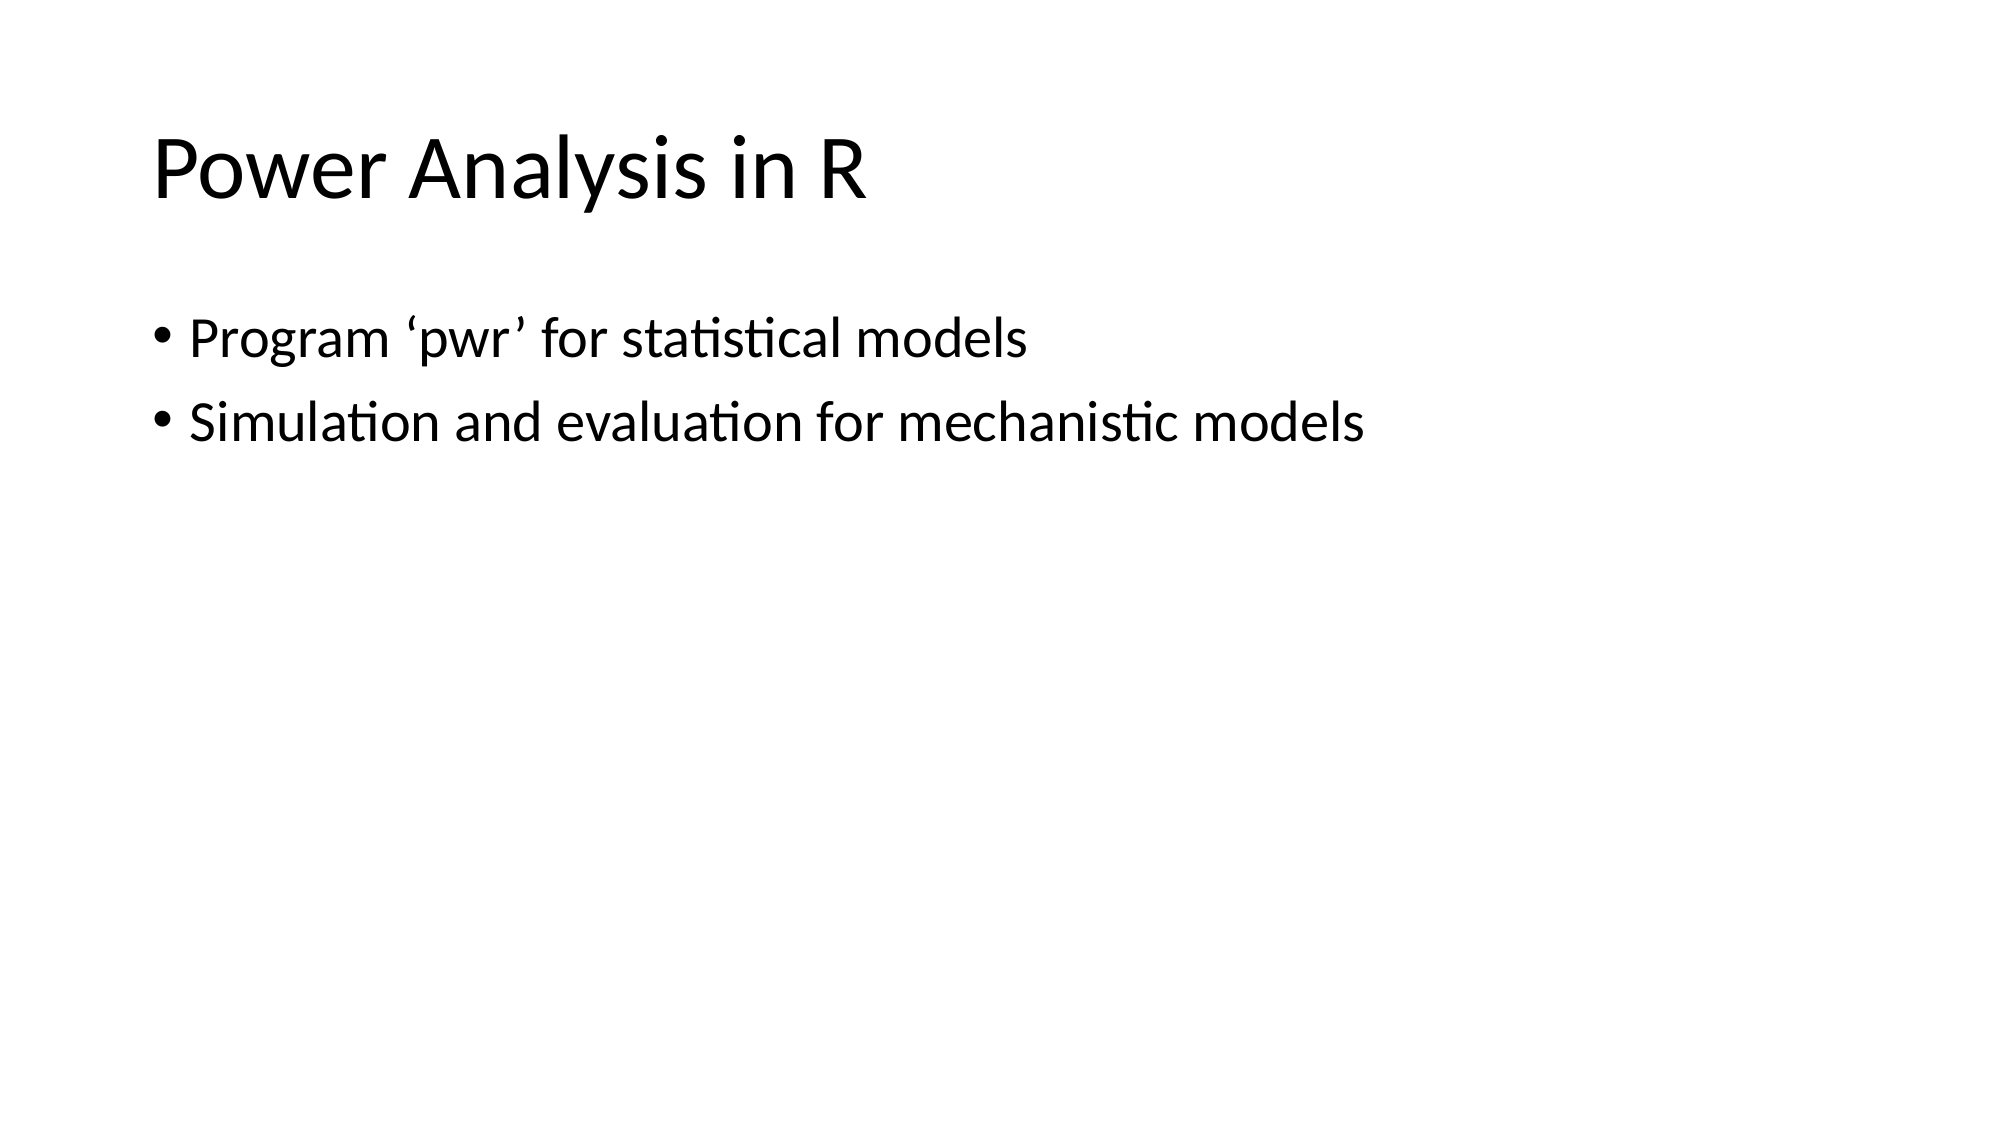

# Power Analysis in R
Program ‘pwr’ for statistical models
Simulation and evaluation for mechanistic models